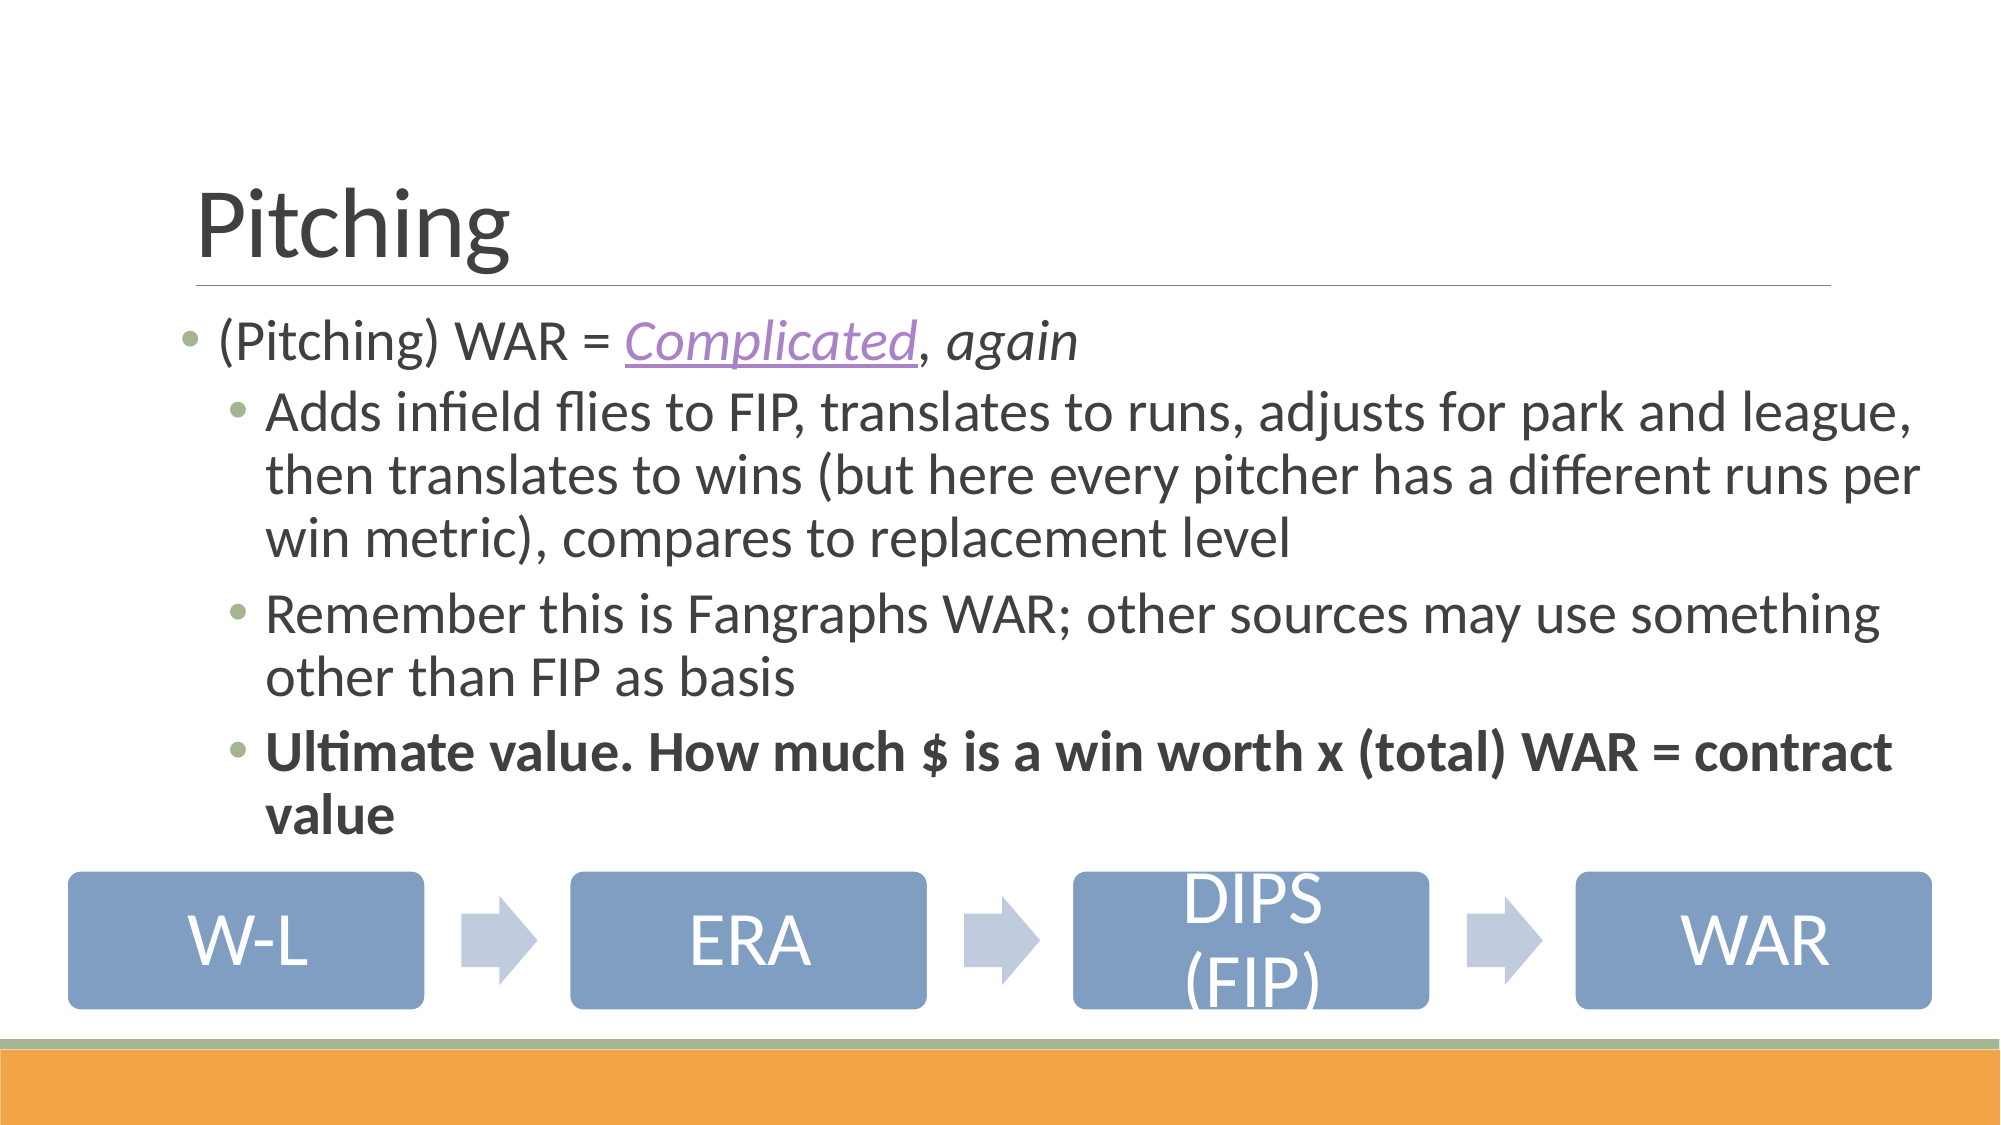

# Pitching
(Pitching) WAR = Complicated, again
Adds infield flies to FIP, translates to runs, adjusts for park and league, then translates to wins (but here every pitcher has a different runs per win metric), compares to replacement level
Remember this is Fangraphs WAR; other sources may use something other than FIP as basis
Ultimate value. How much $ is a win worth x (total) WAR = contract value
W-L

ERA

DIPS (FIP)

WAR